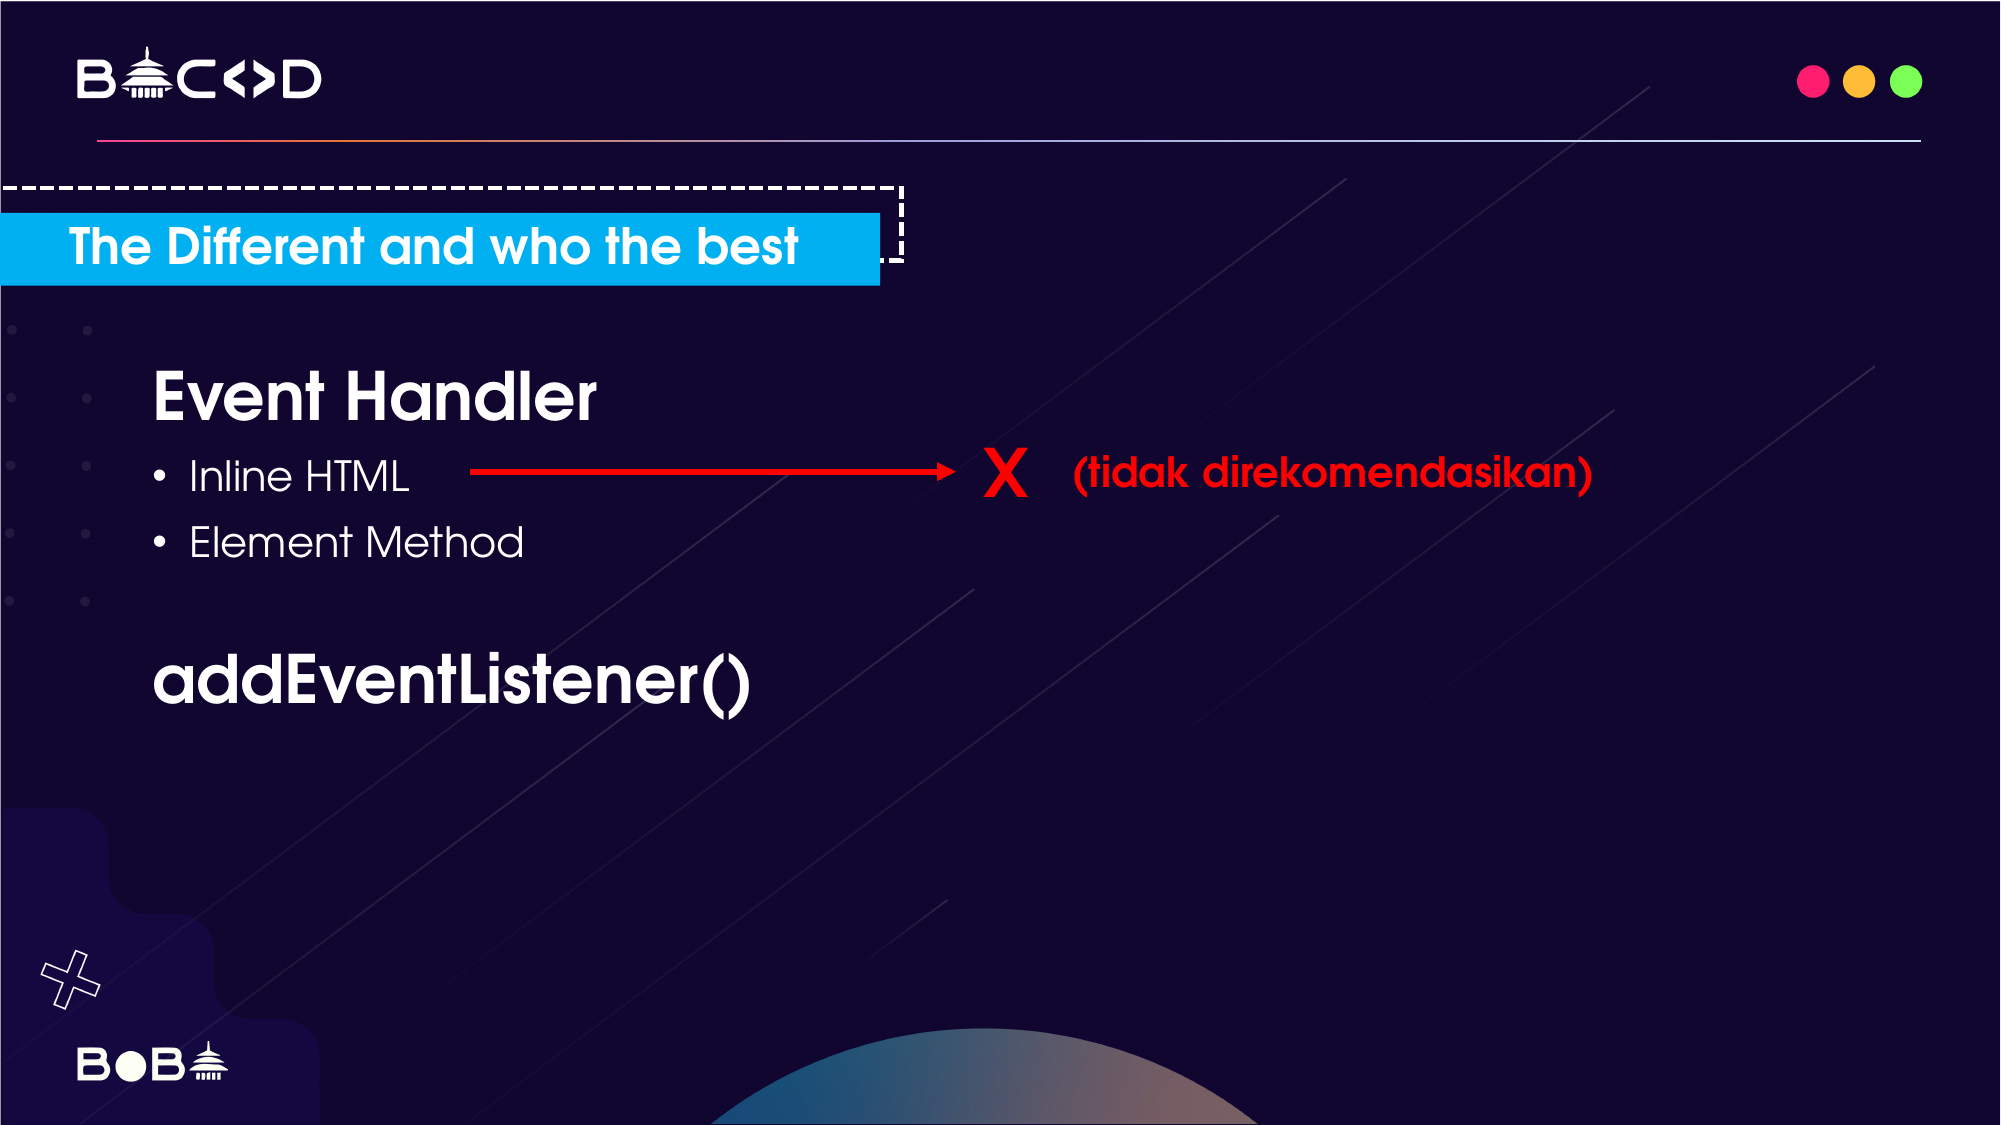

The Different and who the best
Event Handler
Inline HTML
Element Method
X
(tidak direkomendasikan)
addEventListener()